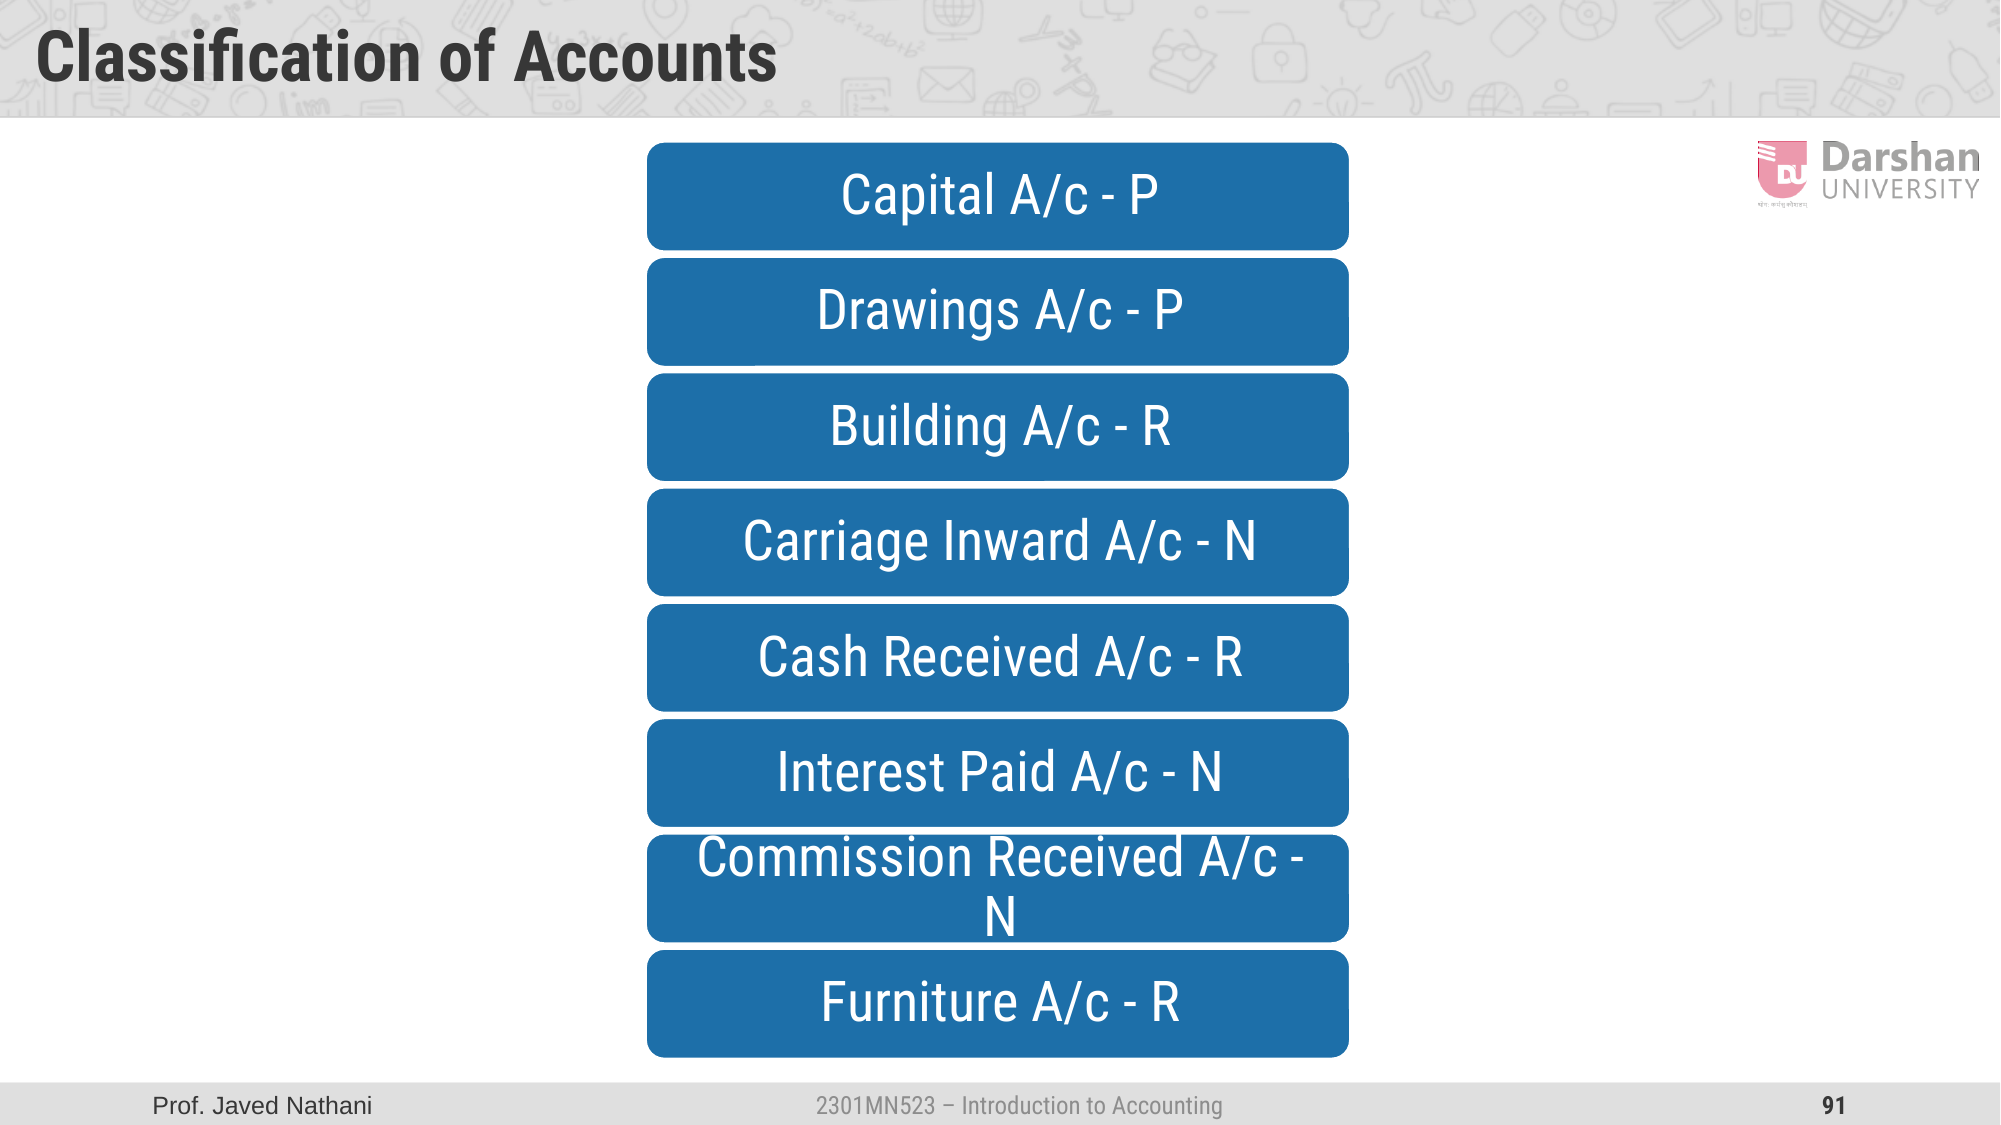

# Classification of Accounts
Capital A/c - P
Drawings A/c - P
Building A/c - R
Carriage Inward A/c - N
Cash Received A/c - R
Interest Paid A/c - N
Commission Received A/c - N
Furniture A/c - R